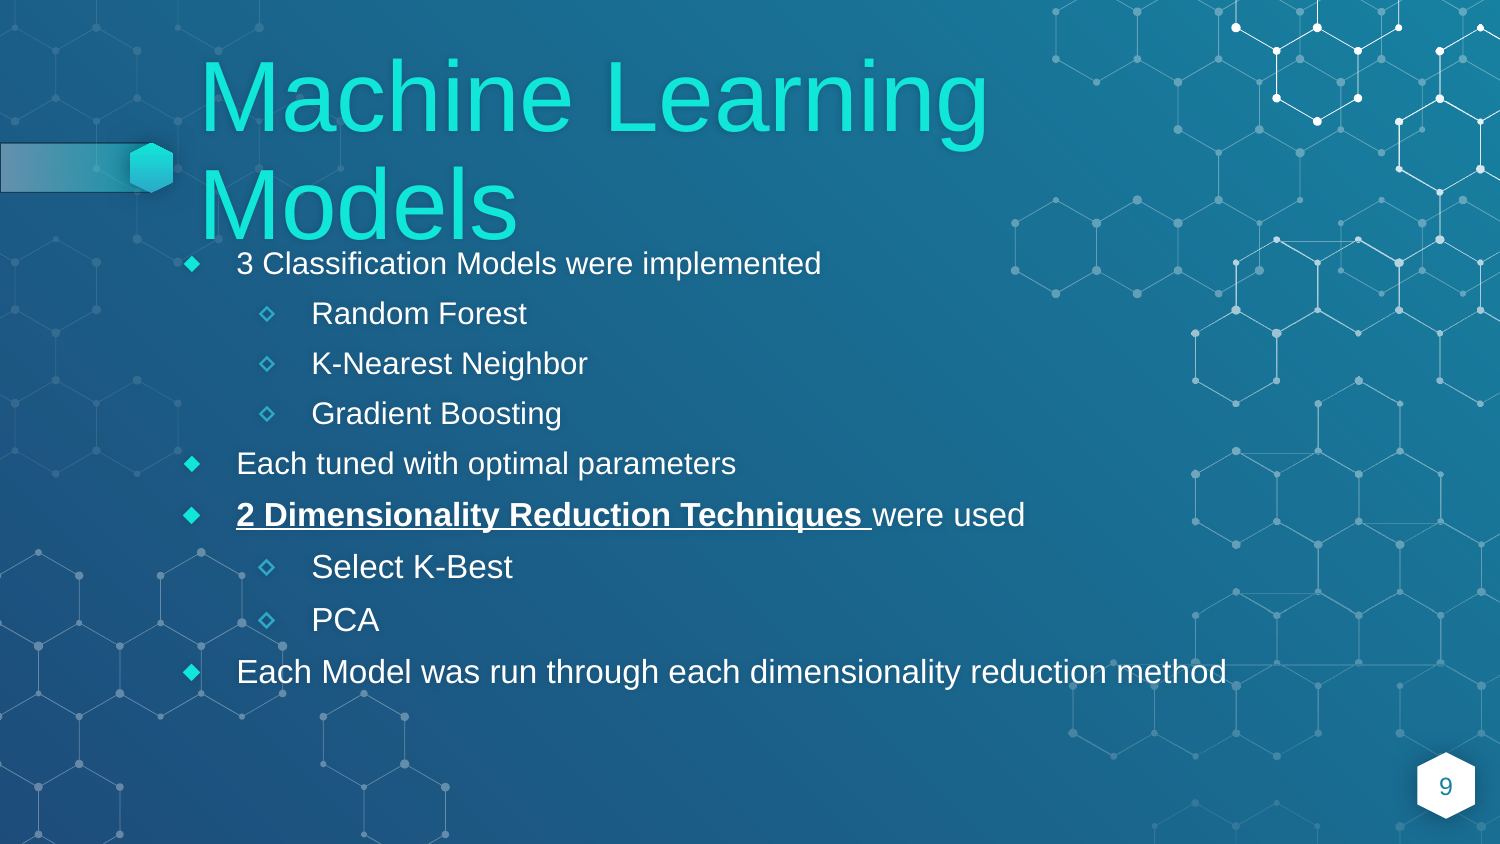

# Machine Learning Models

3 Classification Models were implemented
Random Forest
K-Nearest Neighbor
Gradient Boosting
Each tuned with optimal parameters
2 Dimensionality Reduction Techniques were used
Select K-Best
PCA
Each Model was run through each dimensionality reduction method

9